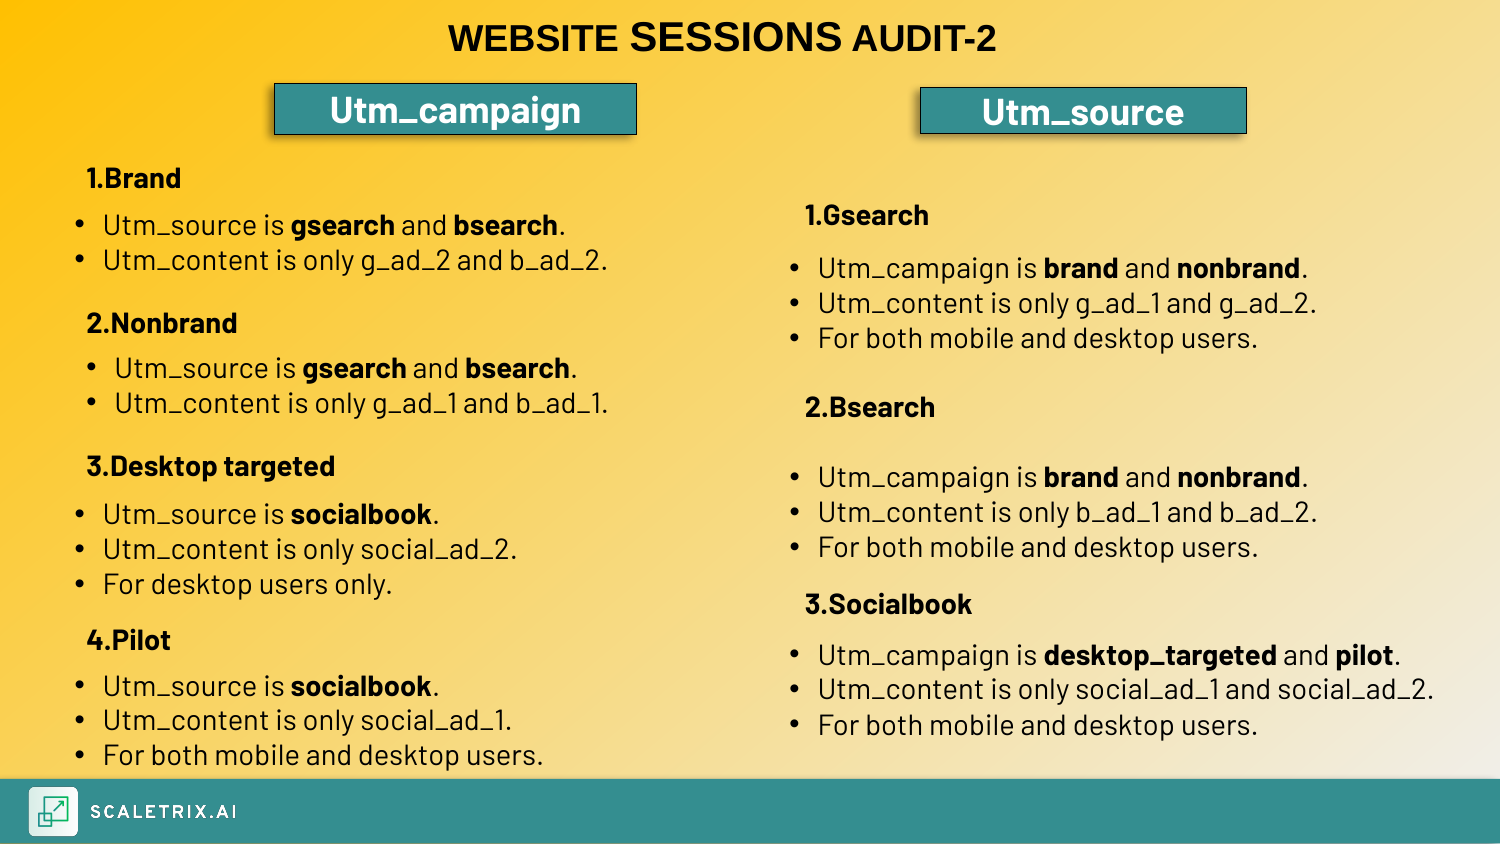

WEBSITE SESSIONS AUDIT-2
# Utm_campaign
Utm_source
1.Brand
1.Gsearch
Utm_source is gsearch and bsearch.
Utm_content is only g_ad_2 and b_ad_2.
Utm_campaign is brand and nonbrand.
Utm_content is only g_ad_1 and g_ad_2.
For both mobile and desktop users.
2.Nonbrand
Utm_source is gsearch and bsearch.
Utm_content is only g_ad_1 and b_ad_1.
2.Bsearch
3.Desktop targeted
Utm_campaign is brand and nonbrand.
Utm_content is only b_ad_1 and b_ad_2.
For both mobile and desktop users.
Utm_source is socialbook.
Utm_content is only social_ad_2.
For desktop users only.
3.Socialbook
4.Pilot
Utm_campaign is desktop_targeted and pilot.
Utm_content is only social_ad_1 and social_ad_2.
For both mobile and desktop users.
Utm_source is socialbook.
Utm_content is only social_ad_1.
For both mobile and desktop users.